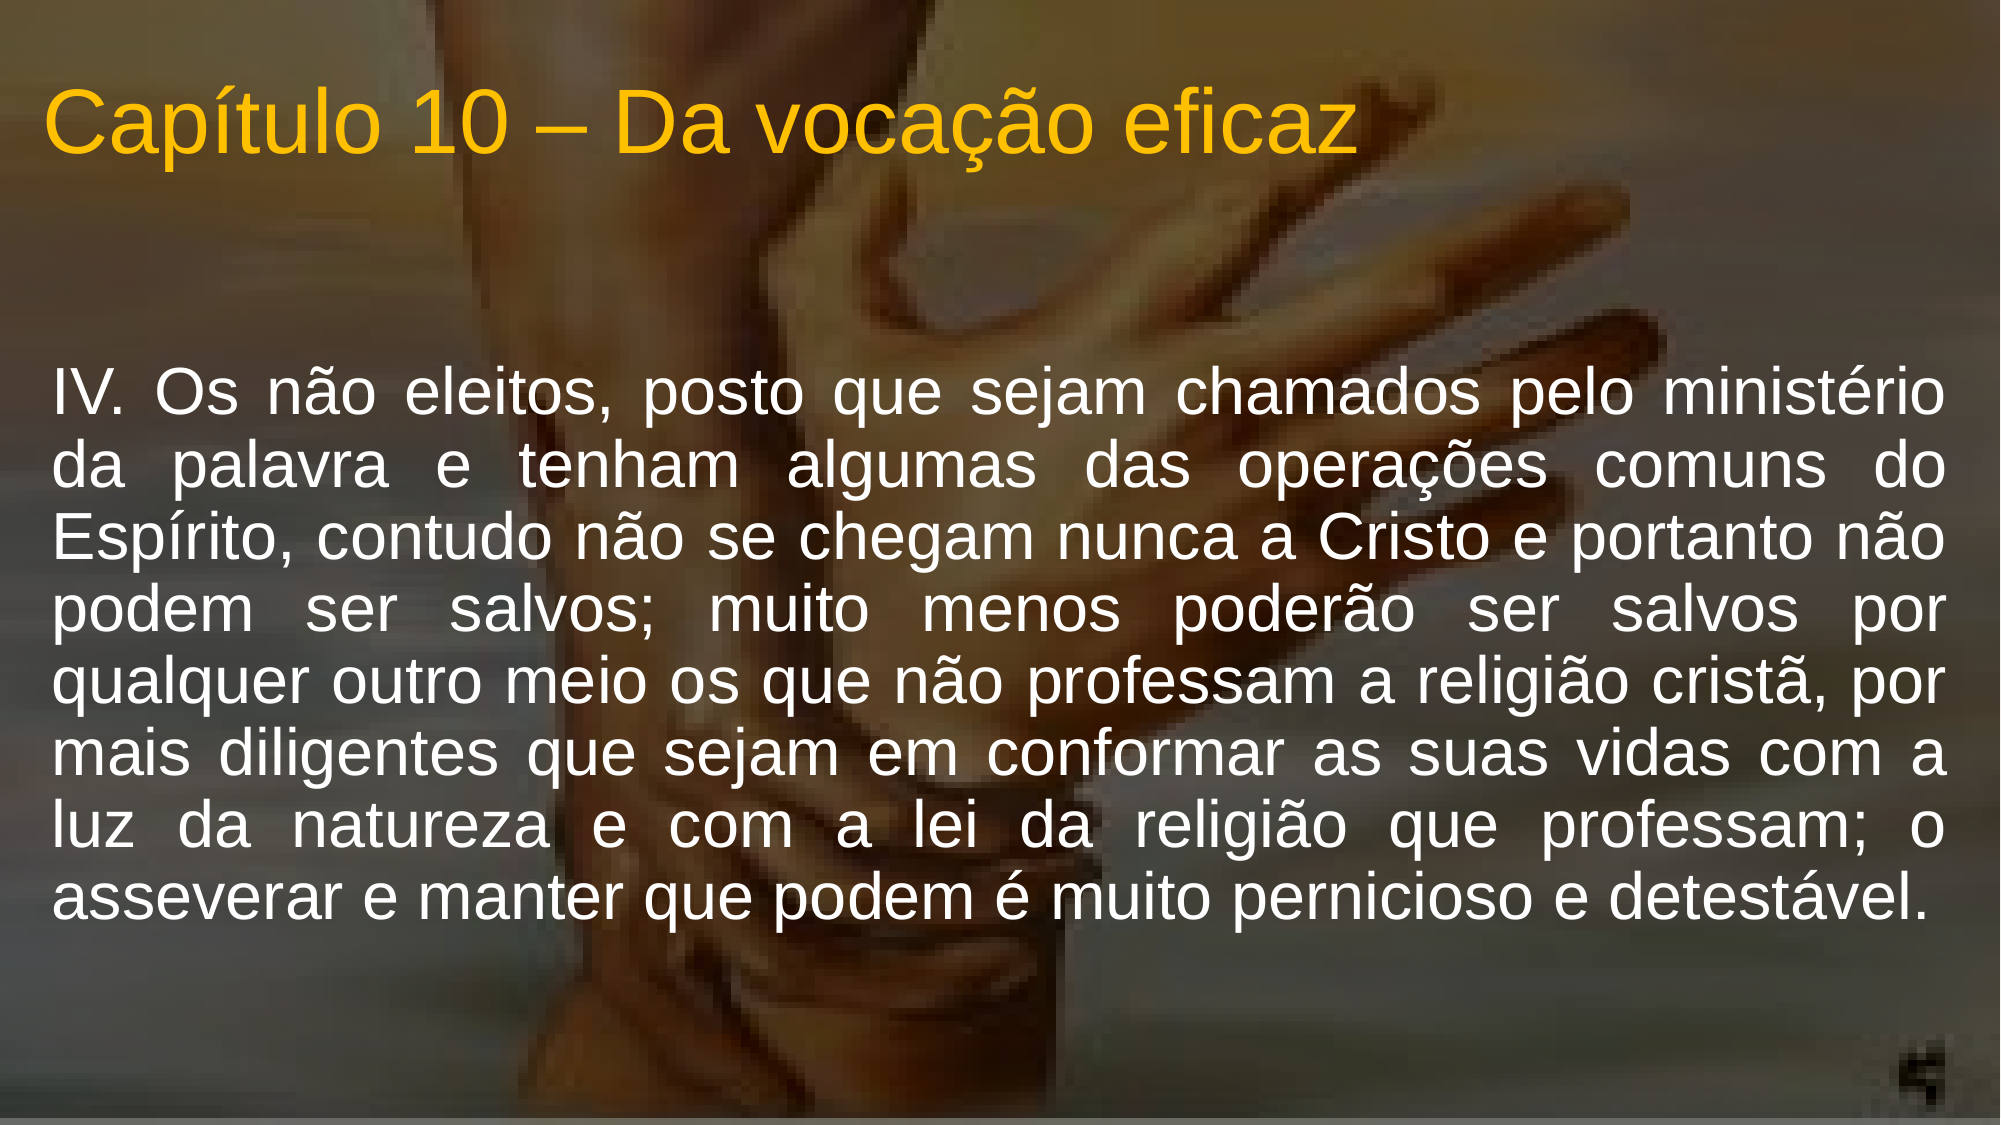

# Capítulo 10 – Da vocação eficaz
IV. Os não eleitos, posto que sejam chamados pelo ministério da palavra e tenham algumas das operações comuns do Espírito, contudo não se chegam nunca a Cristo e portanto não podem ser salvos; muito menos poderão ser salvos por qualquer outro meio os que não professam a religião cristã, por mais diligentes que sejam em conformar as suas vidas com a luz da natureza e com a lei da religião que professam; o asseverar e manter que podem é muito pernicioso e detestável.